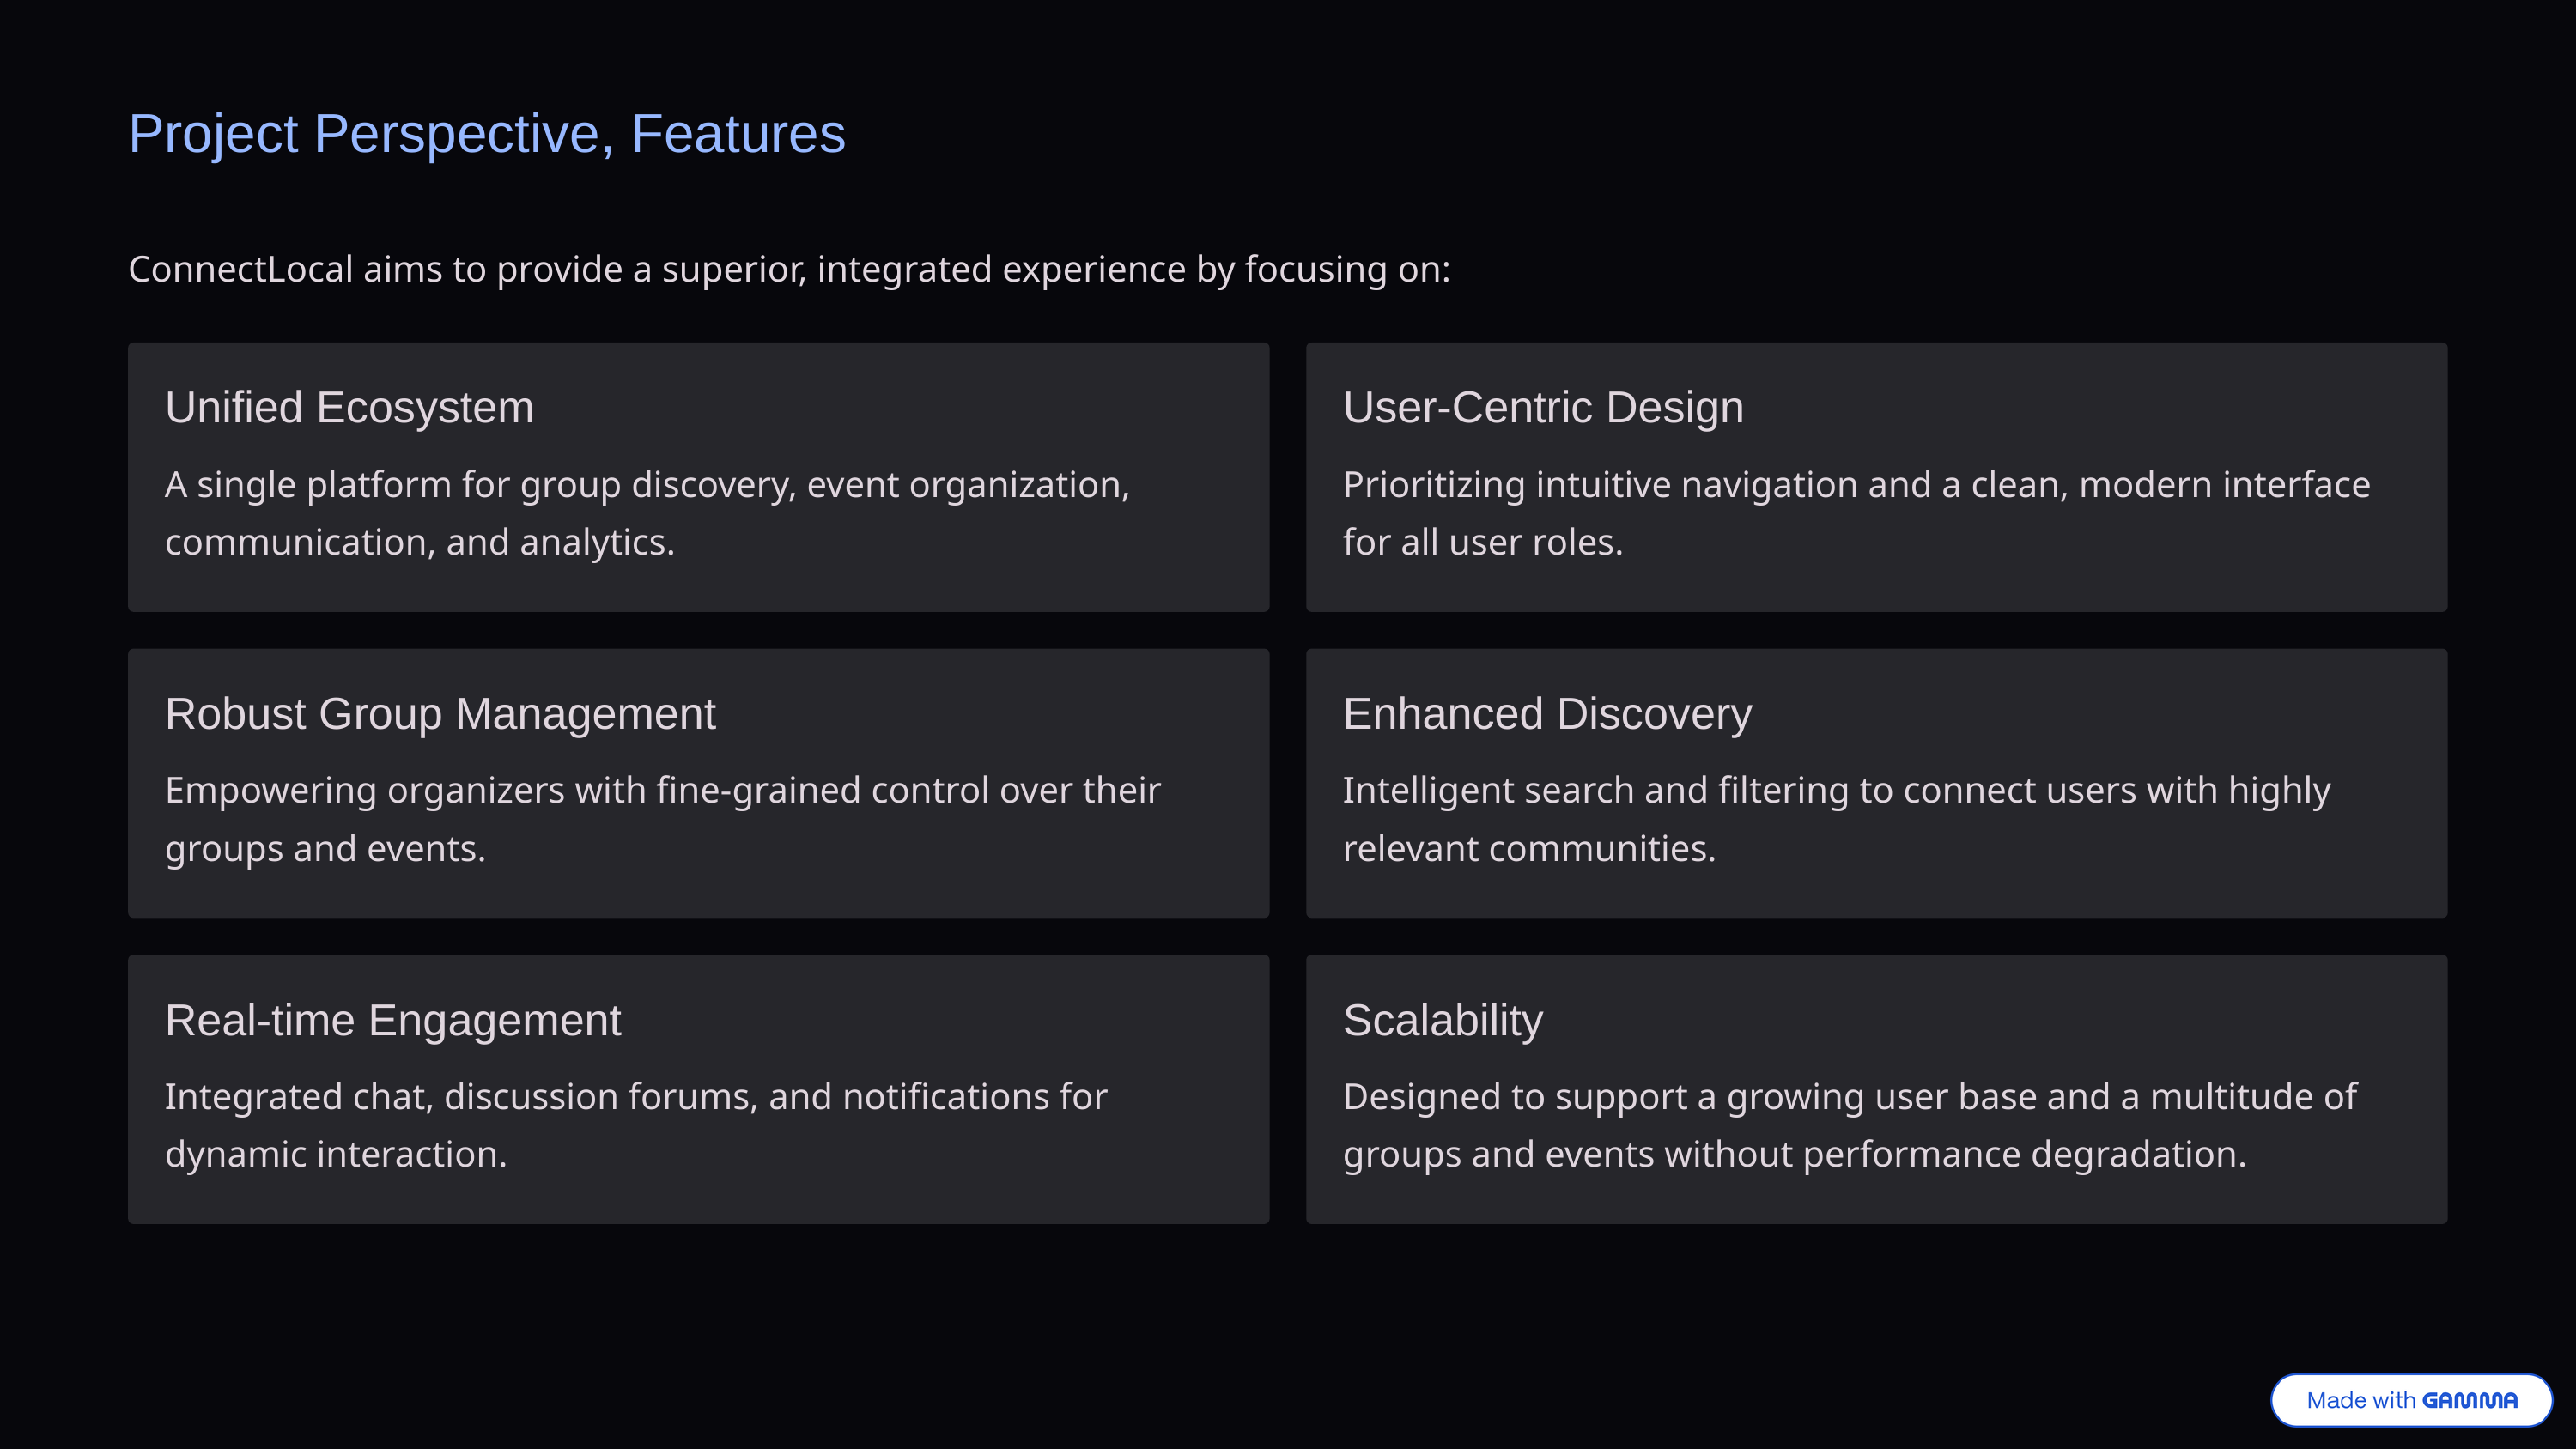

Project Perspective, Features
ConnectLocal aims to provide a superior, integrated experience by focusing on:

Unified Ecosystem
User-Centric Design
A single platform for group discovery, event organization, communication, and analytics.
Prioritizing intuitive navigation and a clean, modern interface for all user roles.

Robust Group Management
Enhanced Discovery
Empowering organizers with fine-grained control over their groups and events.
Intelligent search and filtering to connect users with highly relevant communities.

Real-time Engagement
Scalability
Integrated chat, discussion forums, and notifications for dynamic interaction.
Designed to support a growing user base and a multitude of groups and events without performance degradation.